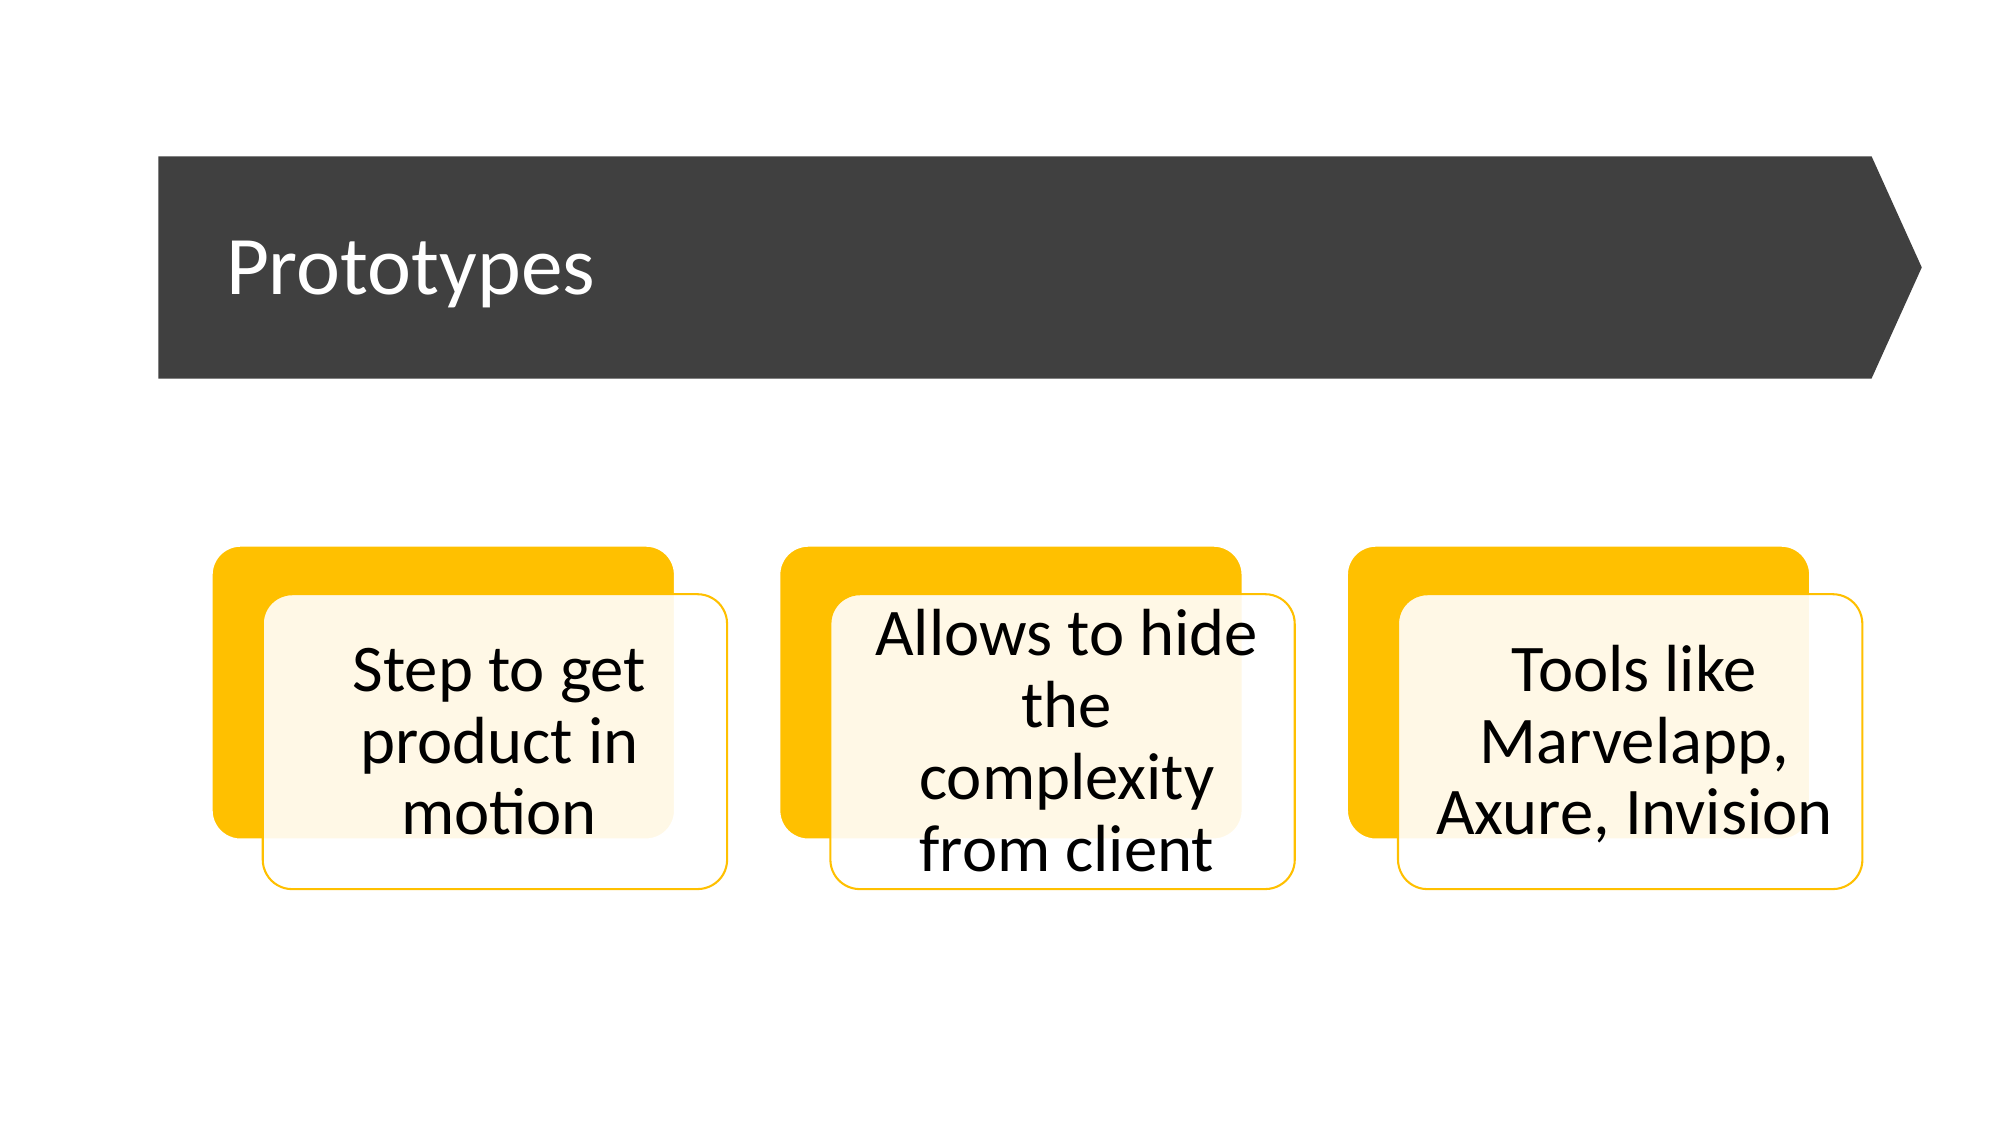

# Prototypes
Step to get product in motion
Allows to hide the complexity from client
Tools like Marvelapp, Axure, Invision